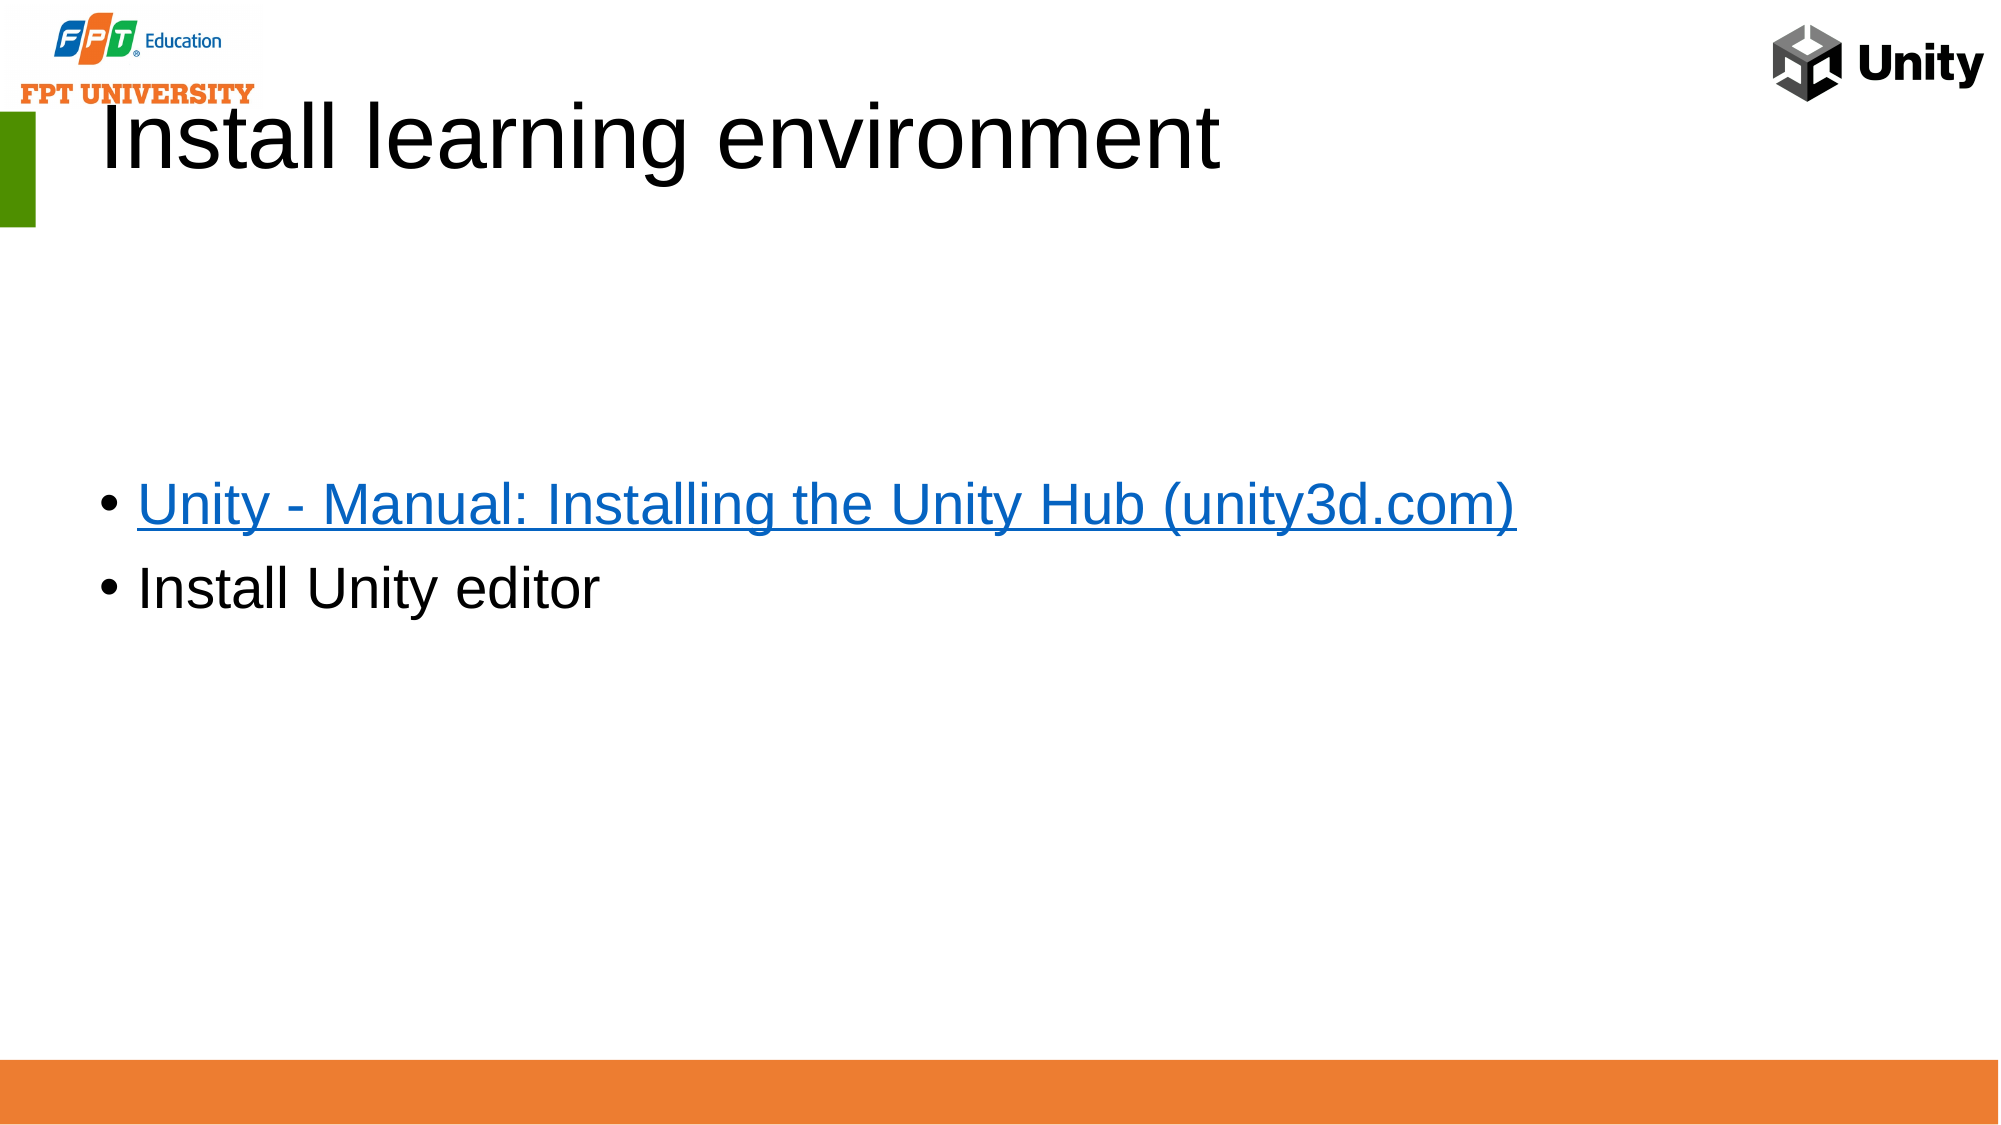

# Install learning environment
Unity - Manual: Installing the Unity Hub (unity3d.com)
Install Unity editor